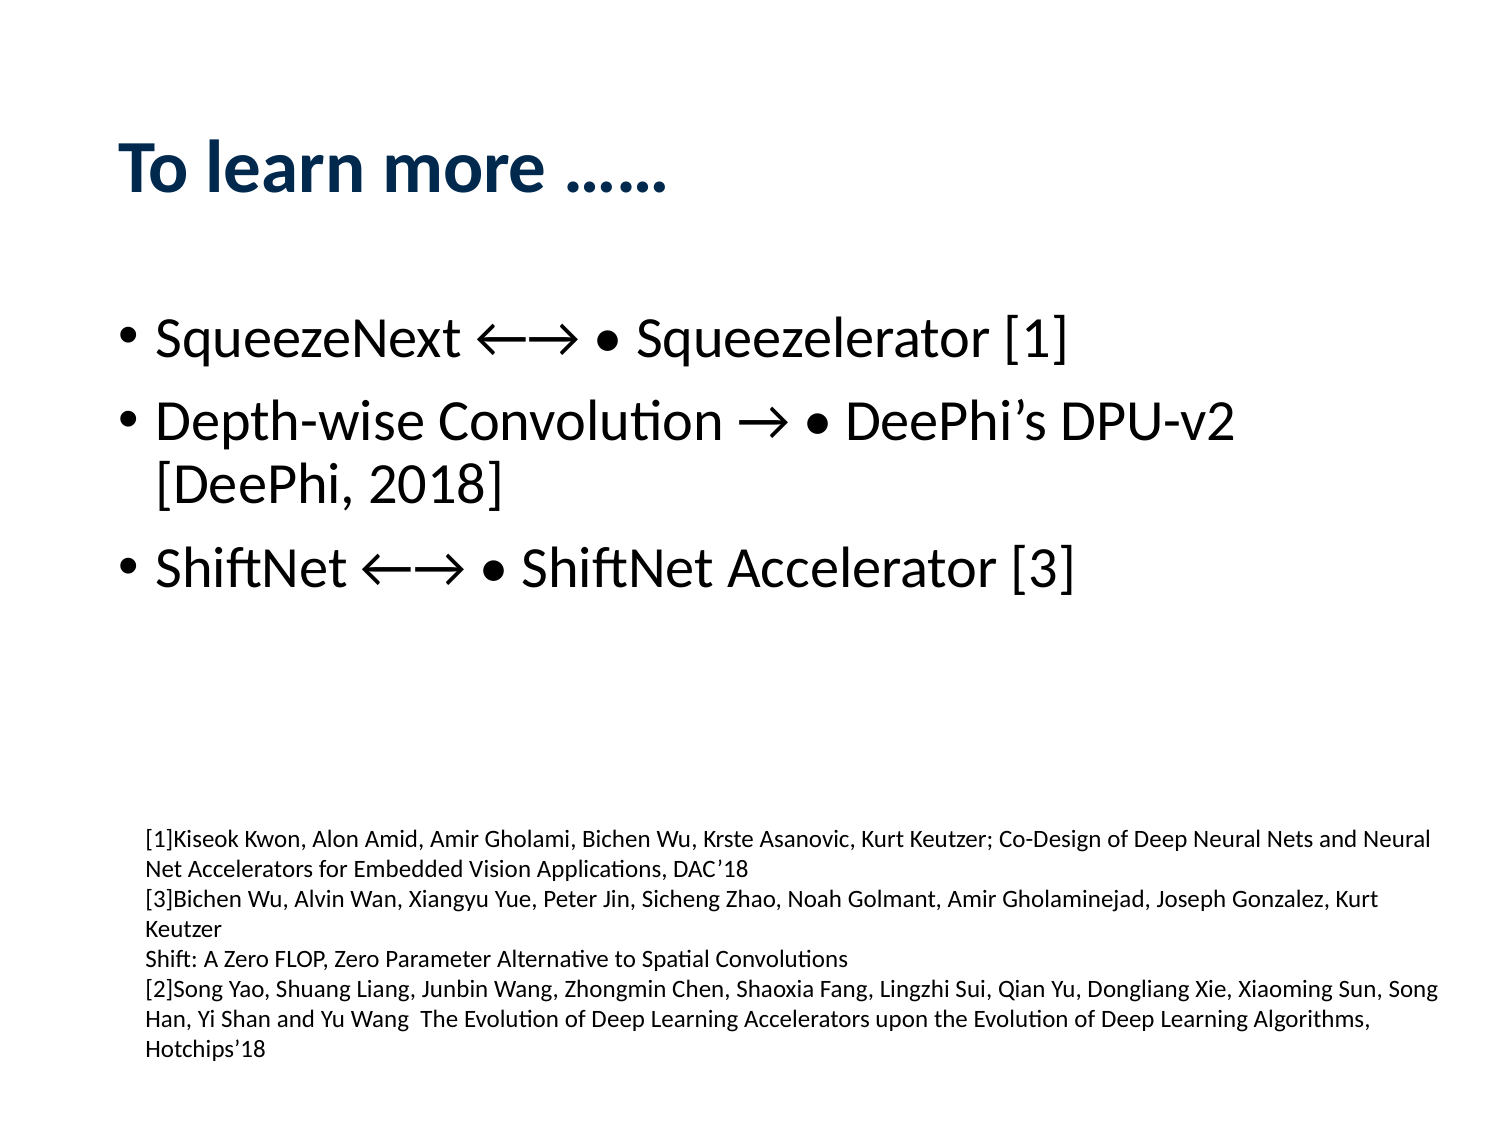

# To learn more ……
SqueezeNext ←→ • Squeezelerator [1]
Depth-wise Convolution → • DeePhi’s DPU-v2 [DeePhi, 2018]
ShiftNet ←→ • ShiftNet Accelerator [3]
[1]Kiseok Kwon, Alon Amid, Amir Gholami, Bichen Wu, Krste Asanovic, Kurt Keutzer; Co-Design of Deep Neural Nets and Neural Net Accelerators for Embedded Vision Applications, DAC’18
[3]Bichen Wu, Alvin Wan, Xiangyu Yue, Peter Jin, Sicheng Zhao, Noah Golmant, Amir Gholaminejad, Joseph Gonzalez, Kurt Keutzer
Shift: A Zero FLOP, Zero Parameter Alternative to Spatial Convolutions
[2]Song Yao, Shuang Liang, Junbin Wang, Zhongmin Chen, Shaoxia Fang, Lingzhi Sui, Qian Yu, Dongliang Xie, Xiaoming Sun, Song Han, Yi Shan and Yu Wang  The Evolution of Deep Learning Accelerators upon the Evolution of Deep Learning Algorithms, Hotchips’18
78